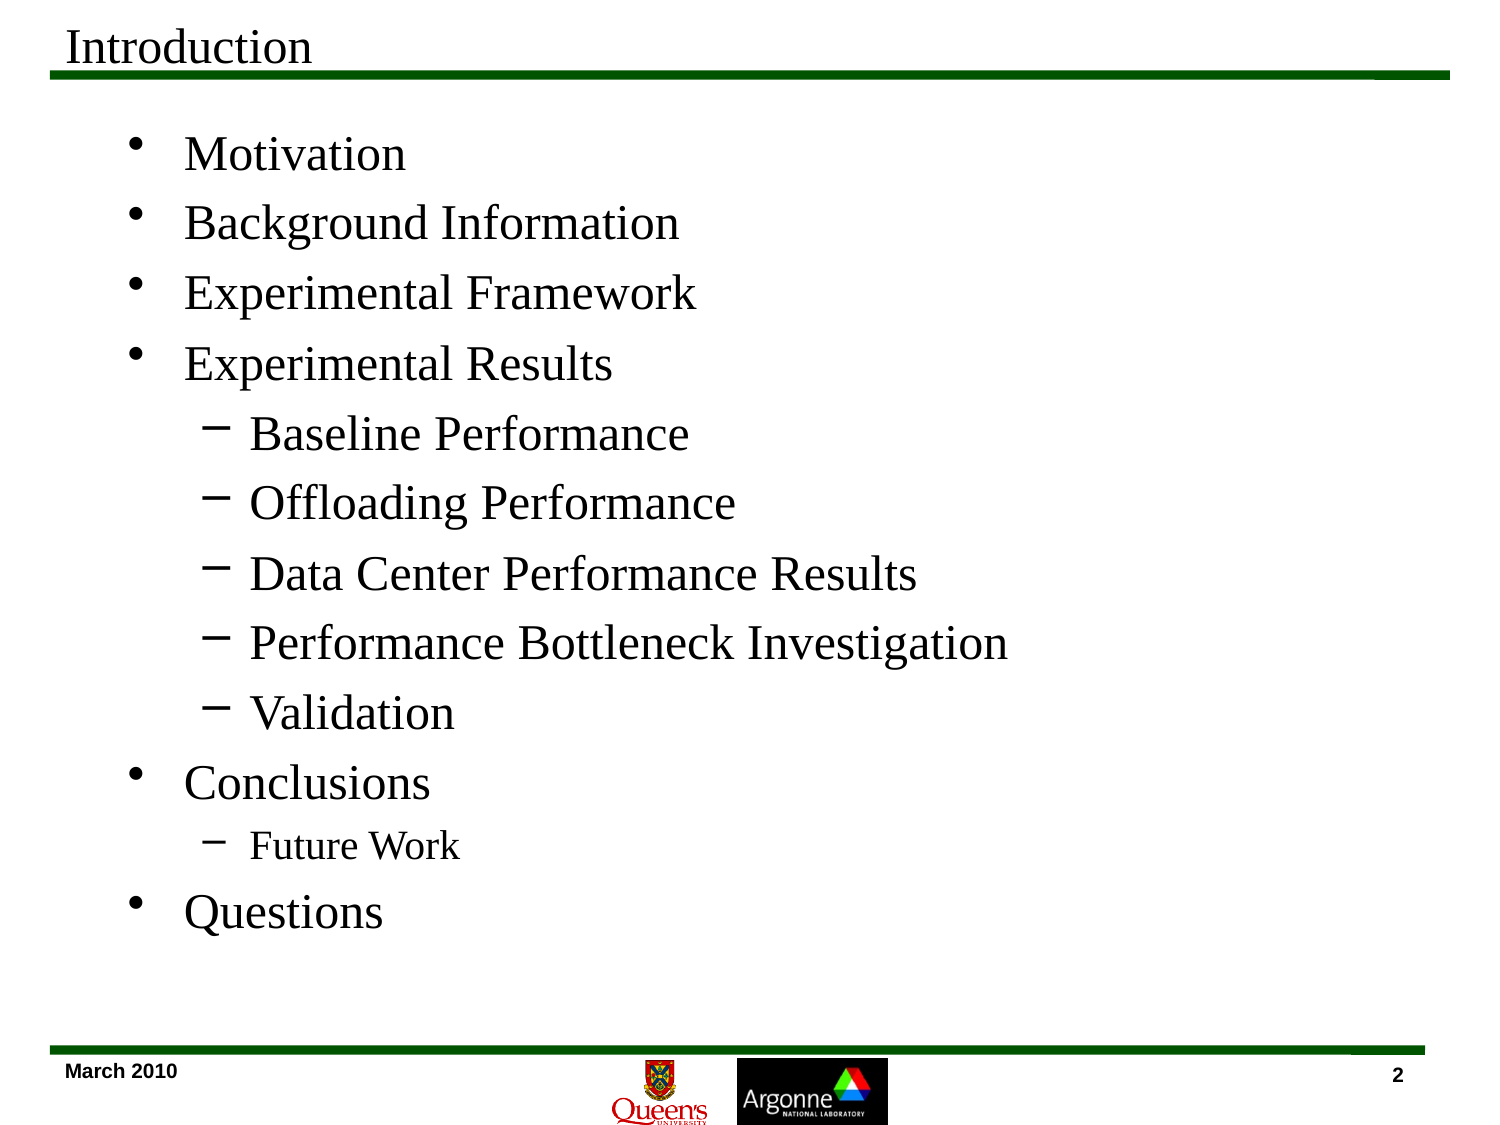

# Introduction
Motivation
Background Information
Experimental Framework
Experimental Results
Baseline Performance
Offloading Performance
Data Center Performance Results
Performance Bottleneck Investigation
Validation
Conclusions
Future Work
Questions